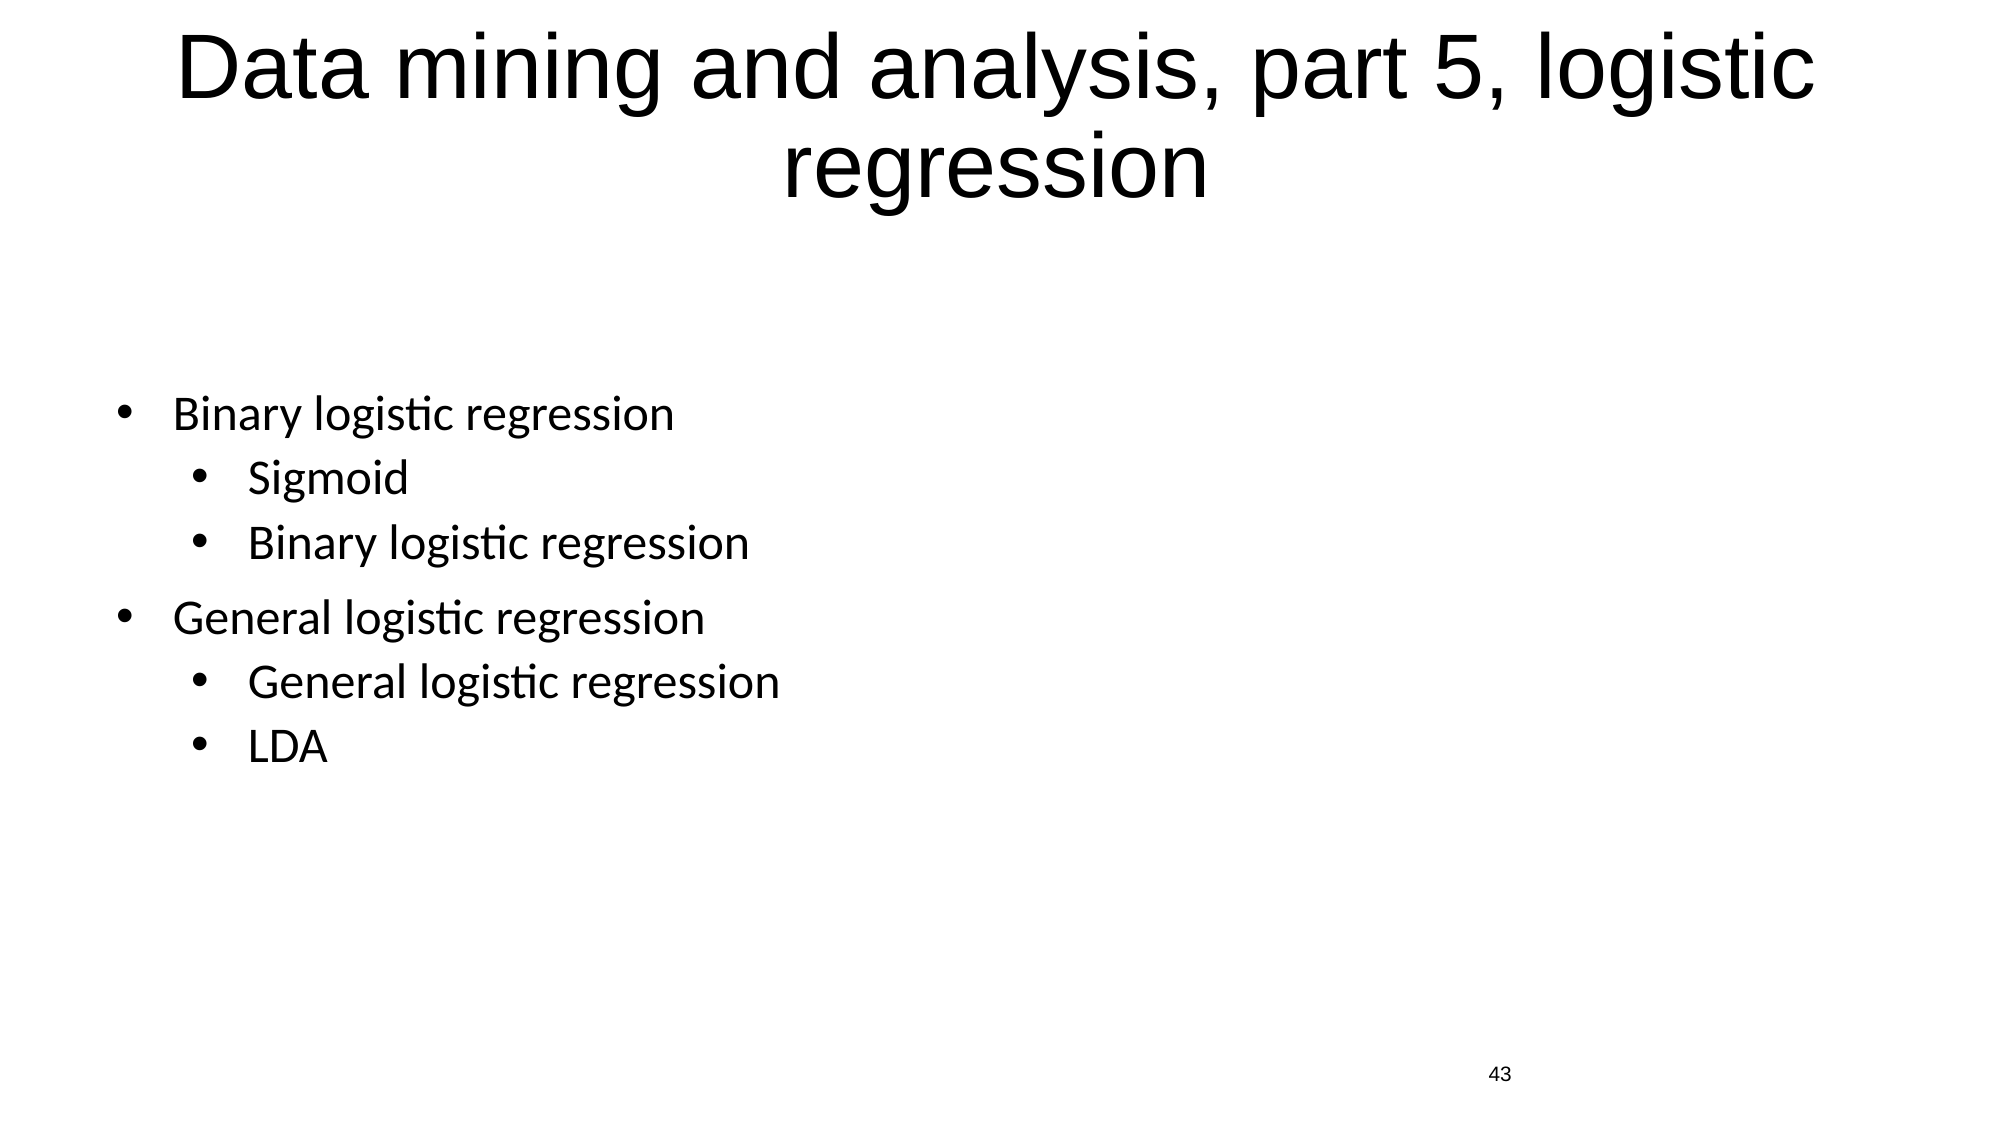

# Data mining and analysis, part 5, logistic regression
Binary logistic regression
Sigmoid
Binary logistic regression
General logistic regression
General logistic regression
LDA

43